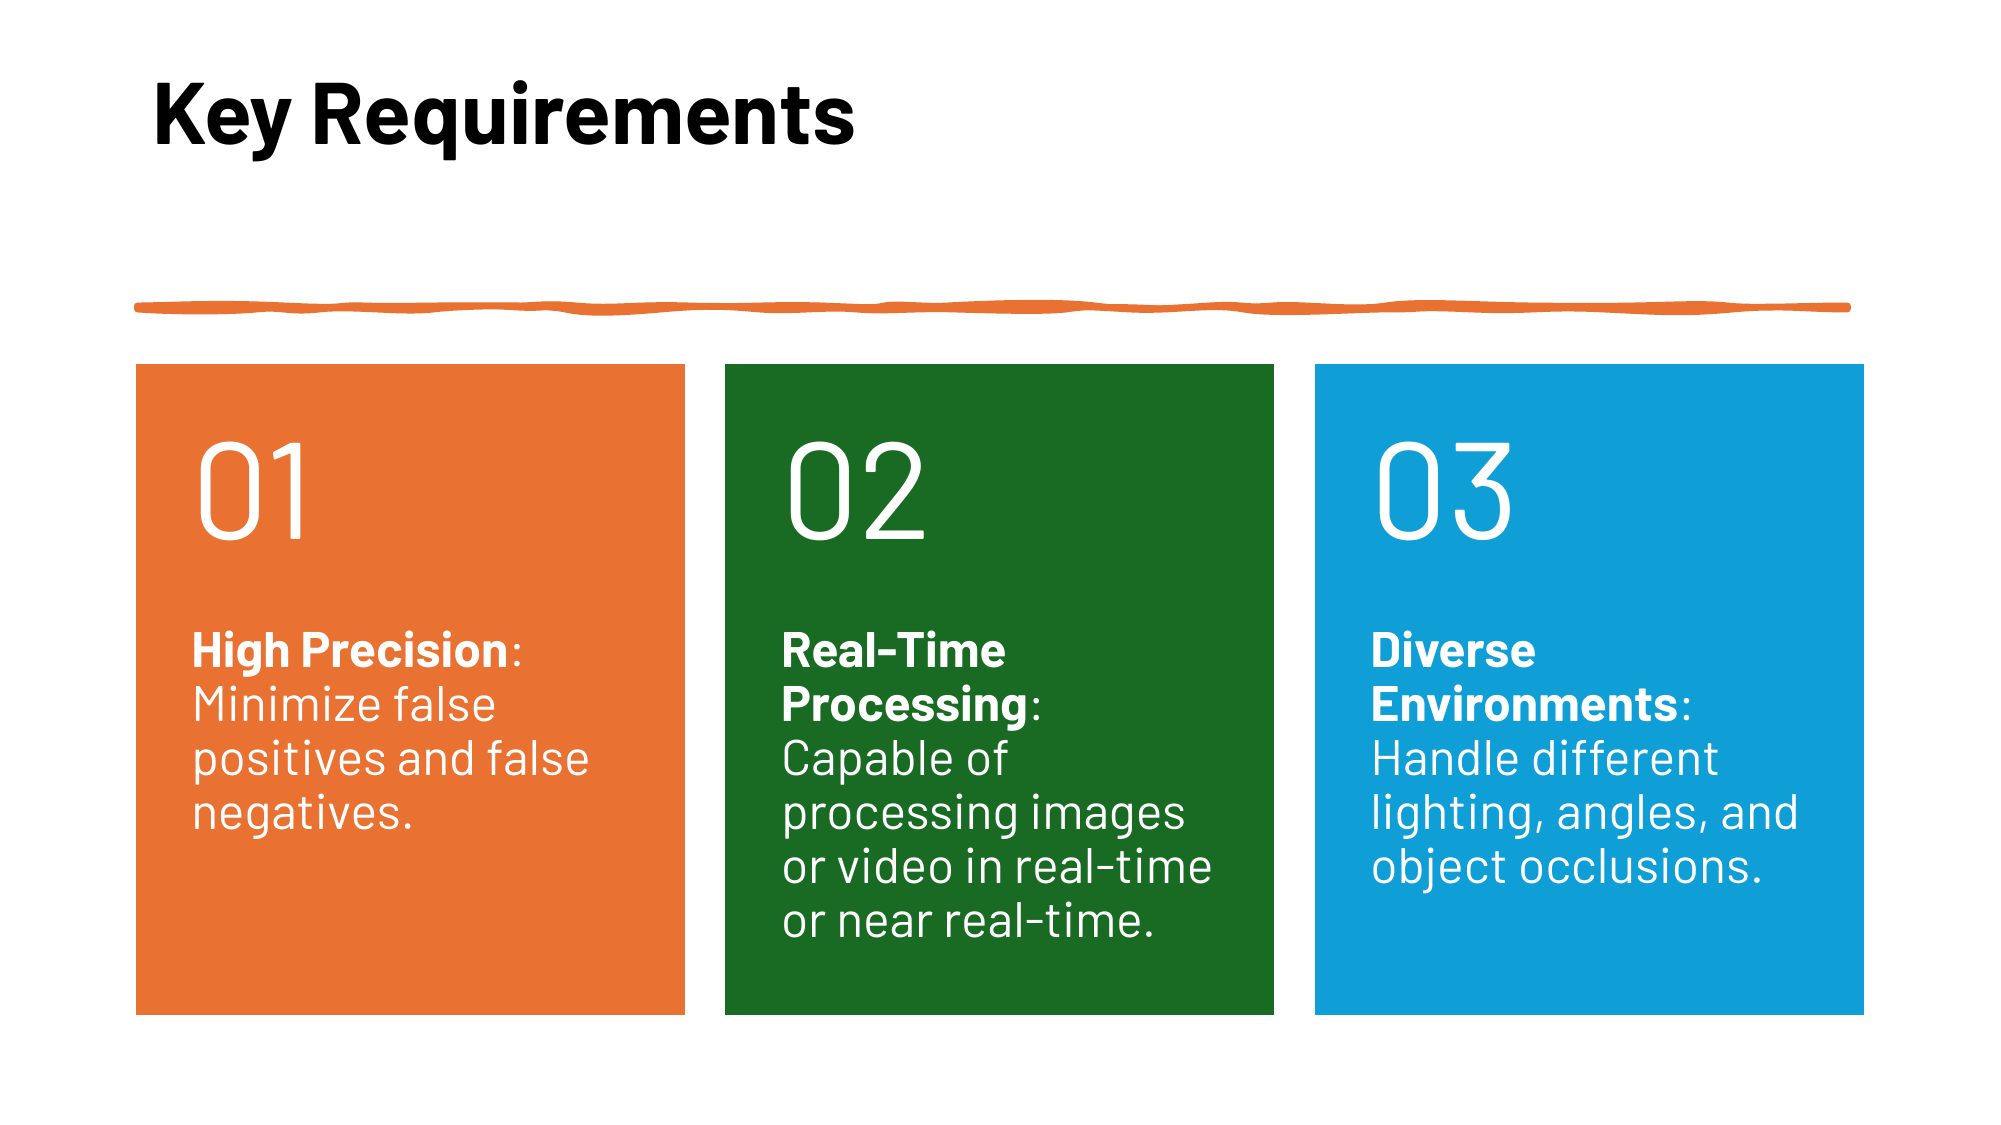

# Key Requirements

High Precision: Minimize false positives and false negatives.
01
Real-Time Processing: Capable of processing images or video in real-time or near real-time.
02
Diverse Environments: Handle different lighting, angles, and object occlusions.
03